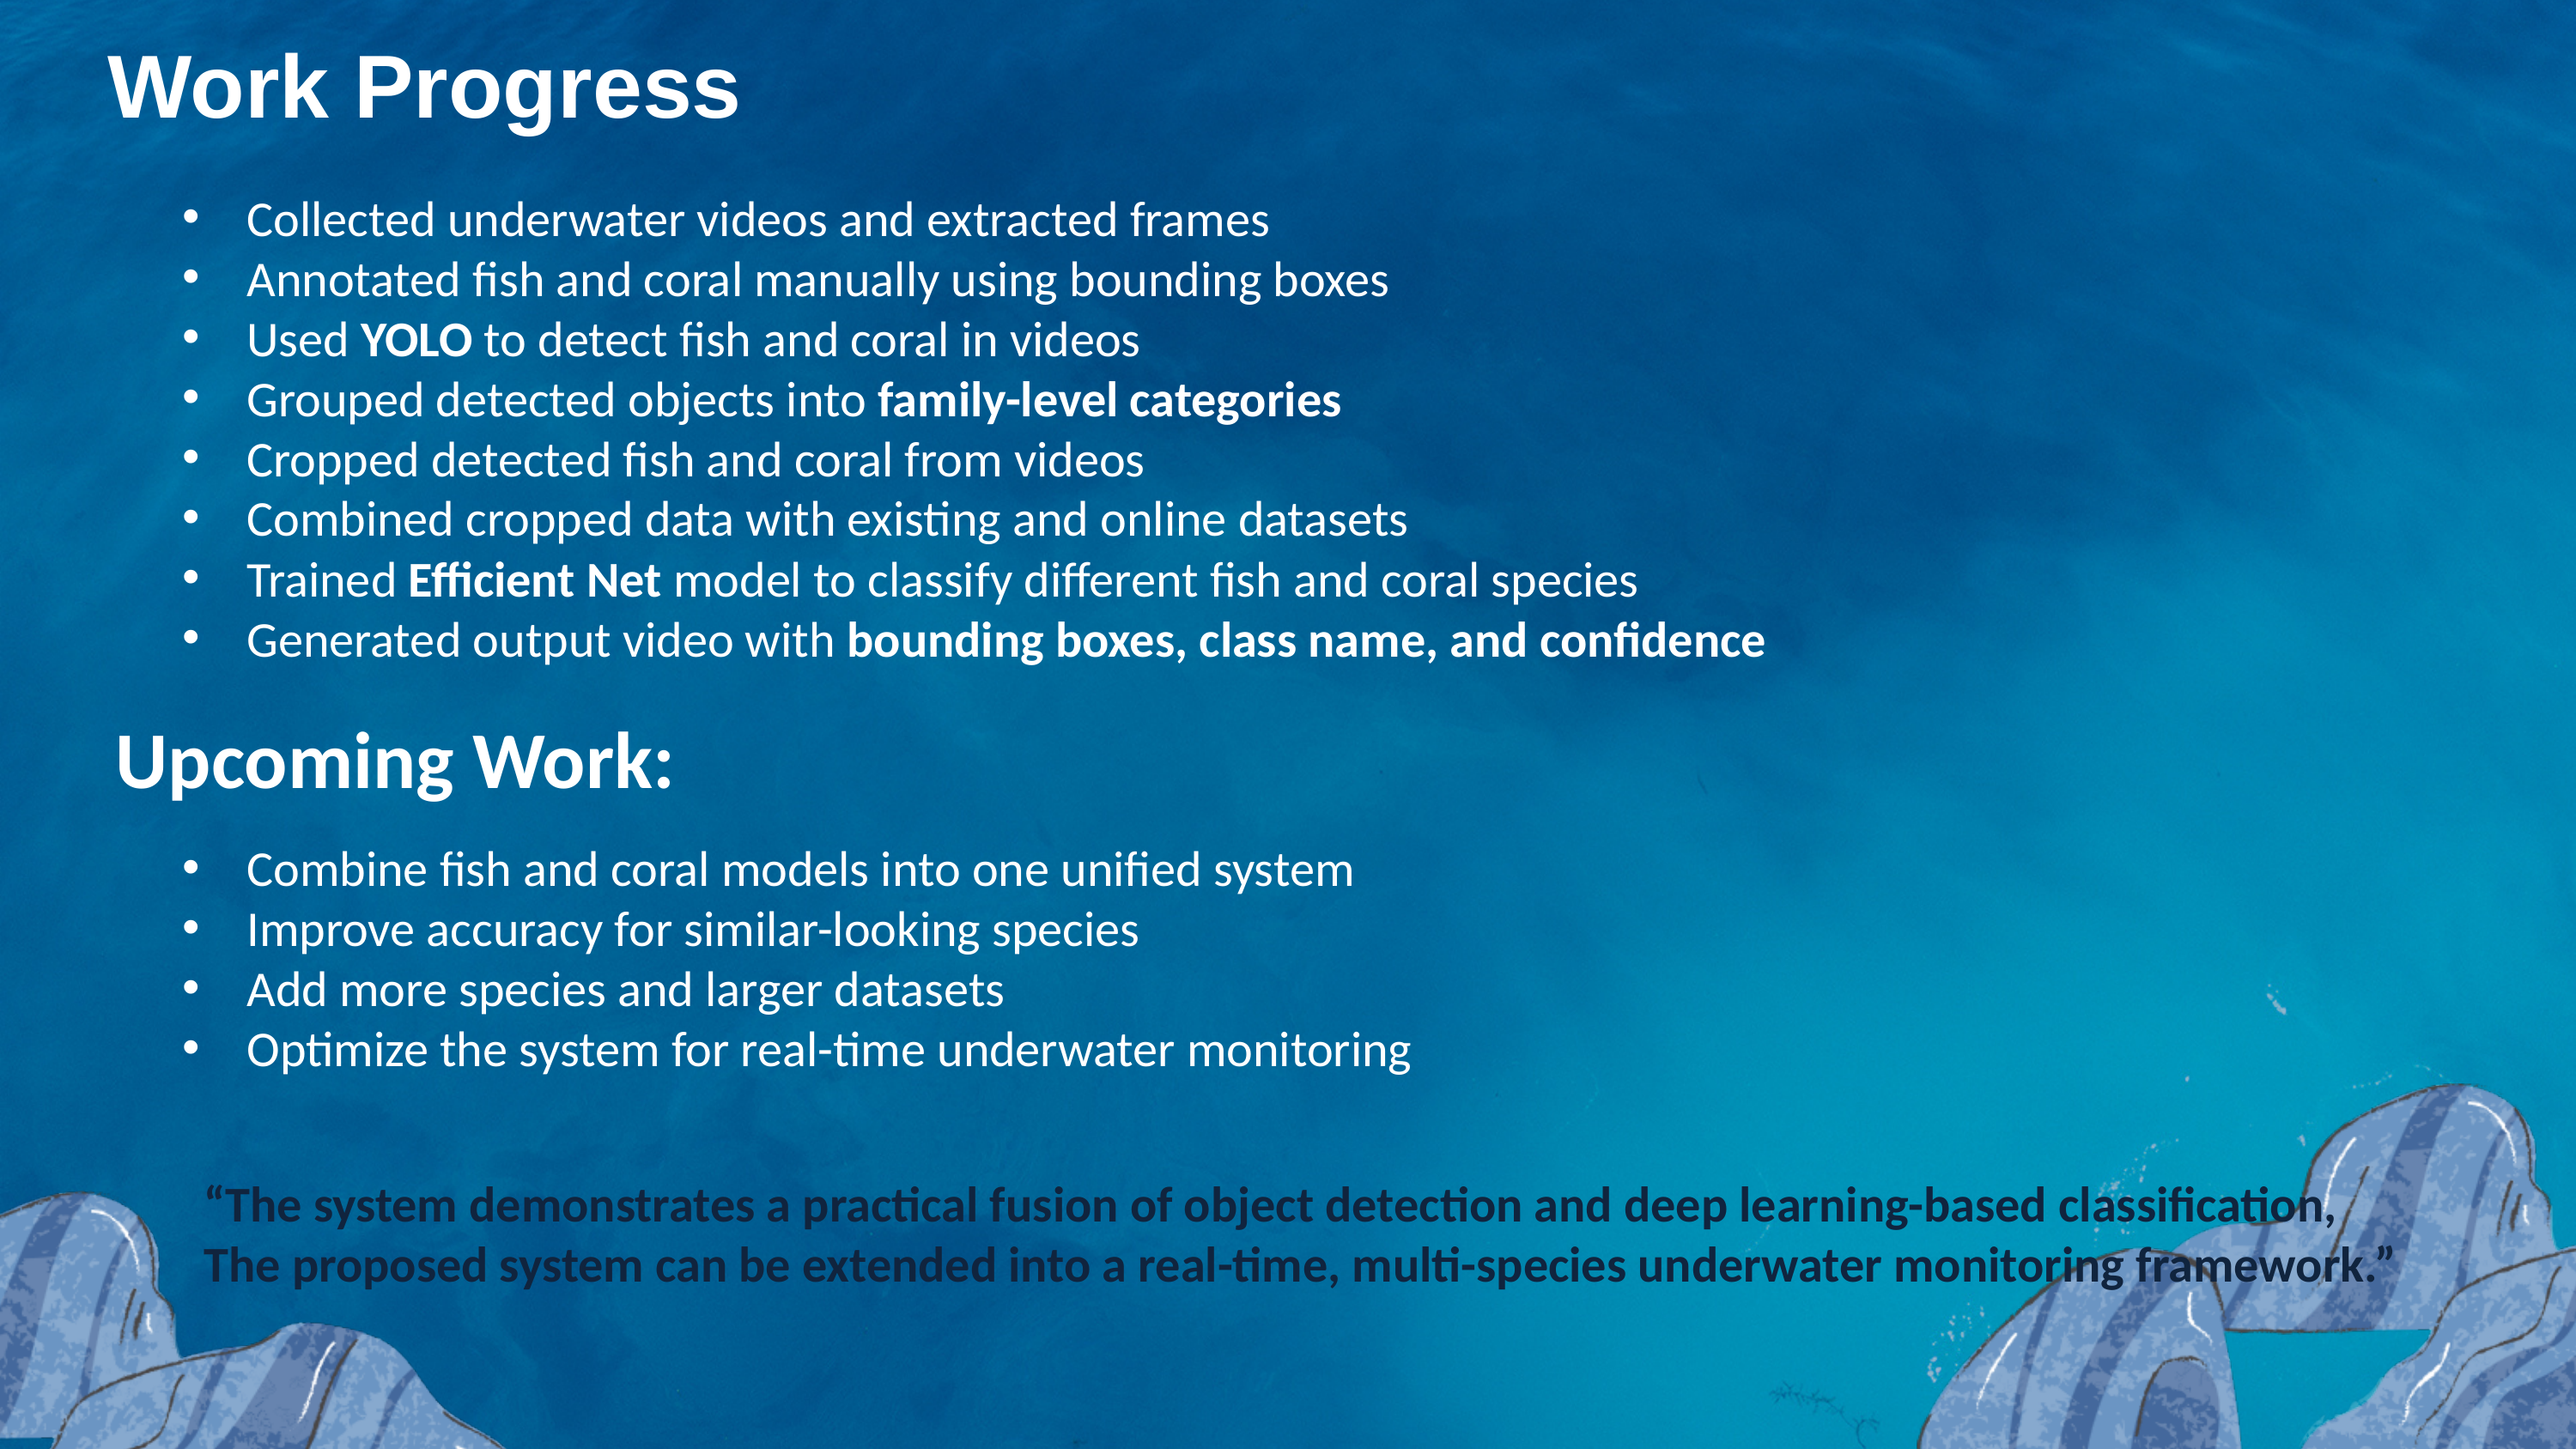

Work Progress

Collected underwater videos and extracted frames
Annotated fish and coral manually using bounding boxes
Used YOLO to detect fish and coral in videos
Grouped detected objects into family-level categories
Cropped detected fish and coral from videos
Combined cropped data with existing and online datasets
Trained Efficient Net model to classify different fish and coral species
Generated output video with bounding boxes, class name, and confidence
Upcoming Work:

Combine fish and coral models into one unified system
Improve accuracy for similar-looking species
Add more species and larger datasets
Optimize the system for real-time underwater monitoring

“The system demonstrates a practical fusion of object detection and deep learning-based classification,
The proposed system can be extended into a real-time, multi-species underwater monitoring framework.”